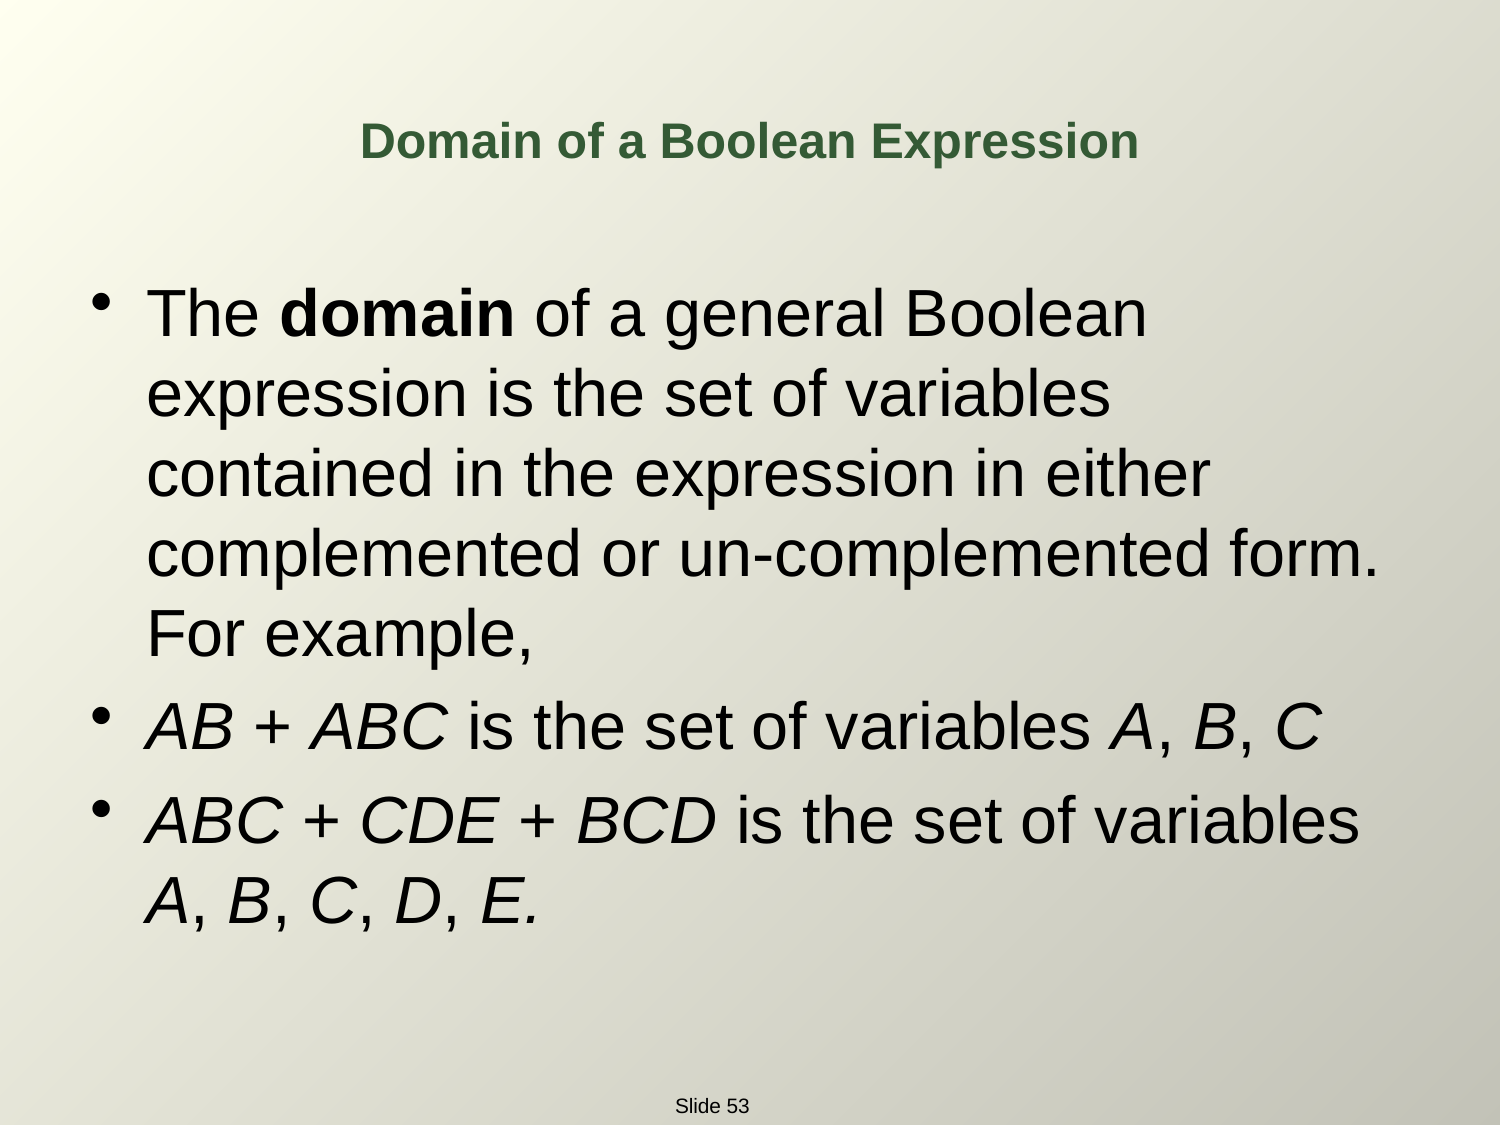

# Domain of a Boolean Expression
The domain of a general Boolean expression is the set of variables contained in the expression in either complemented or un-complemented form. For example,
AB + ABC is the set of variables A, B, C
ABC + CDE + BCD is the set of variables A, B, C, D, E.